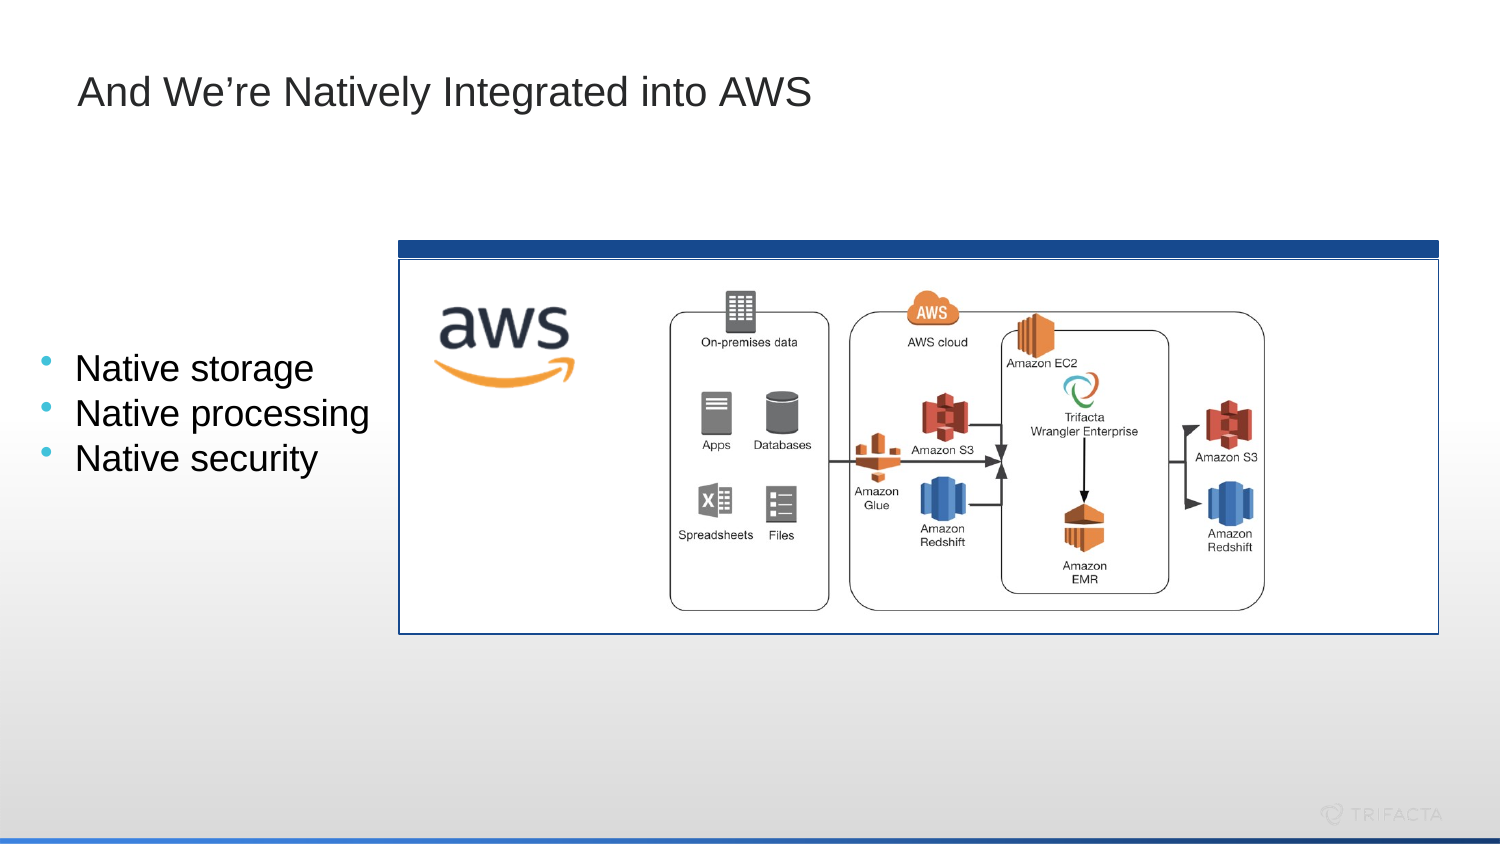

# And We’re Natively Integrated into AWS

Native storage
Native processing
Native security